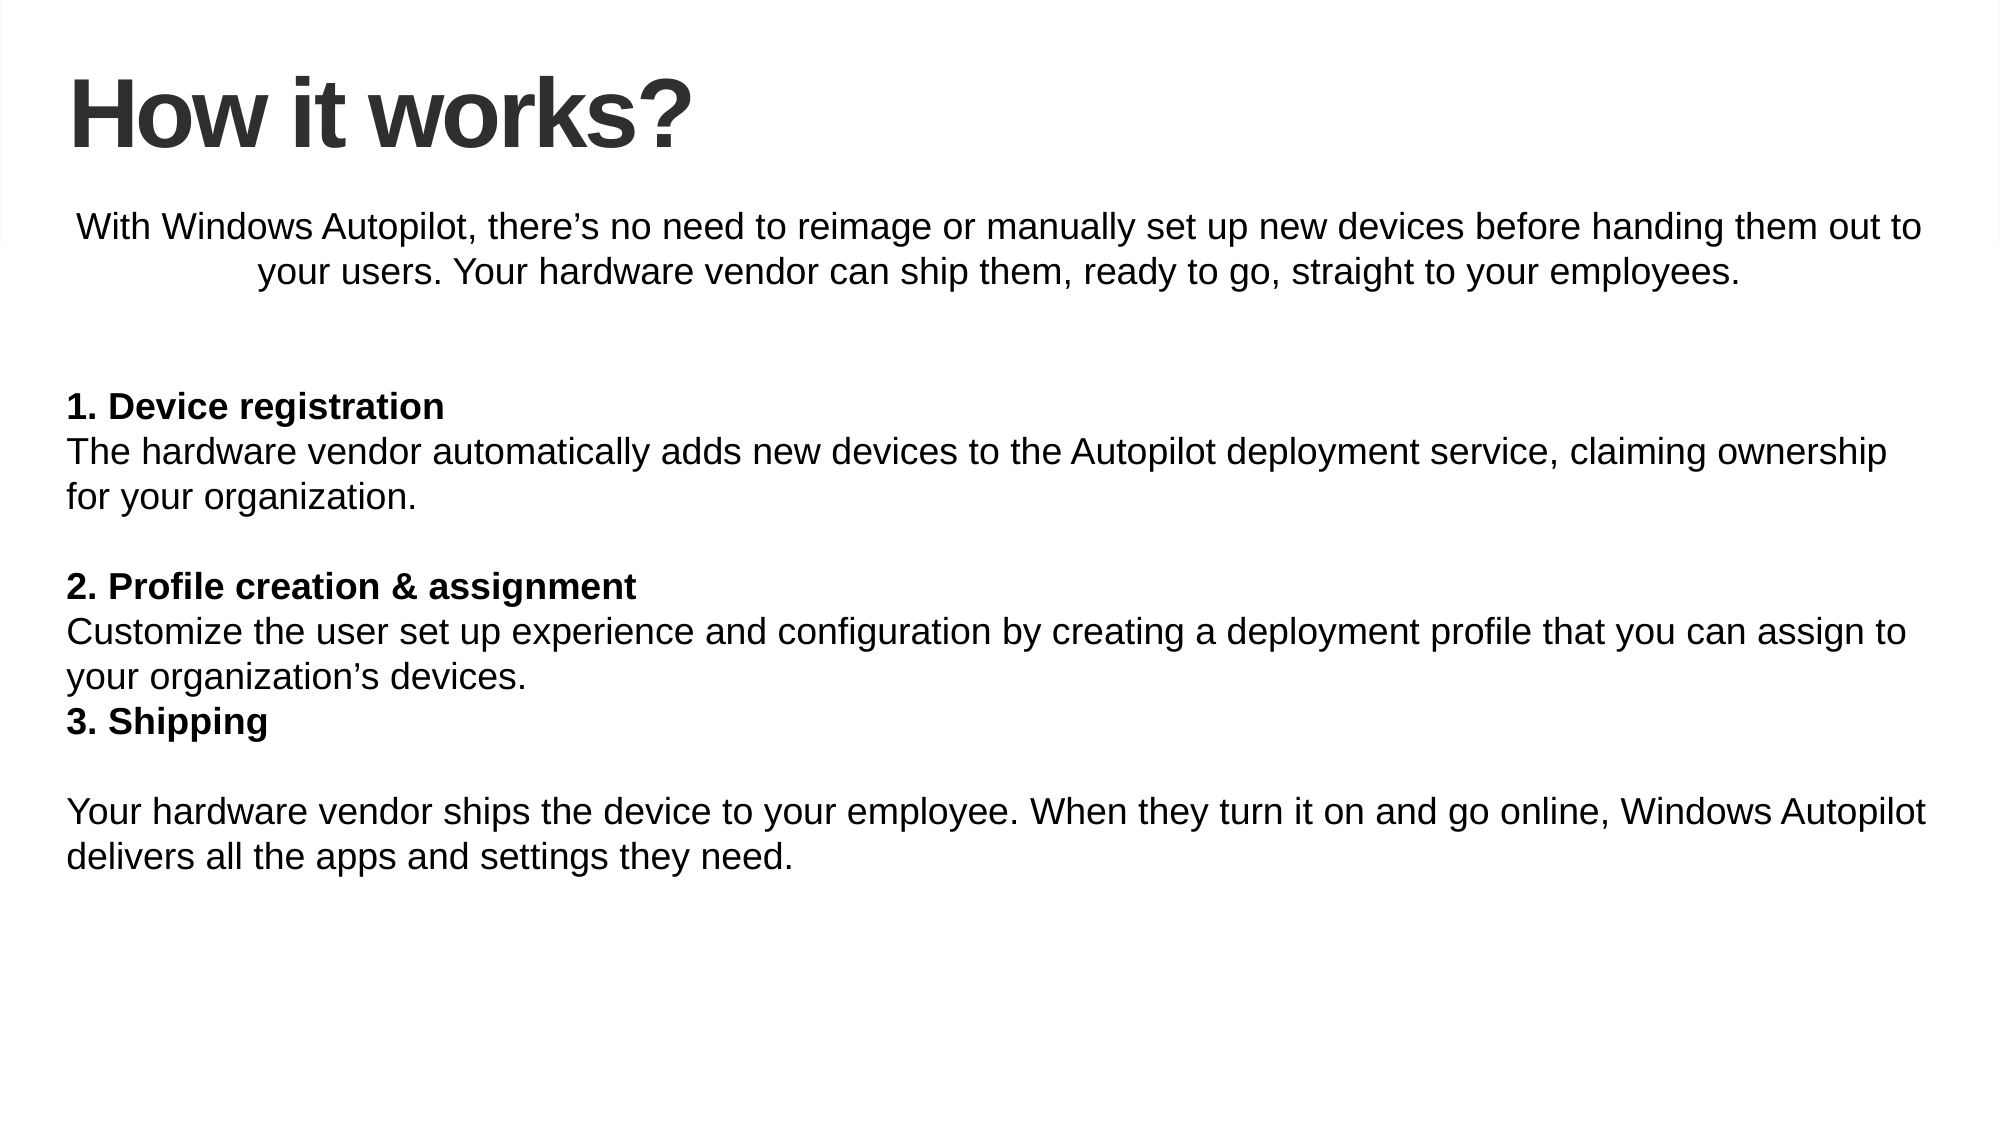

#
How it works?
With Windows Autopilot, there’s no need to reimage or manually set up new devices before handing them out to your users. Your hardware vendor can ship them, ready to go, straight to your employees.

1. Device registration
The hardware vendor automatically adds new devices to the Autopilot deployment service, claiming ownership for your organization.

2. Profile creation & assignment
Customize the user set up experience and configuration by creating a deployment profile that you can assign to your organization’s devices.
3. Shipping

Your hardware vendor ships the device to your employee. When they turn it on and go online, Windows Autopilot delivers all the apps and settings they need.